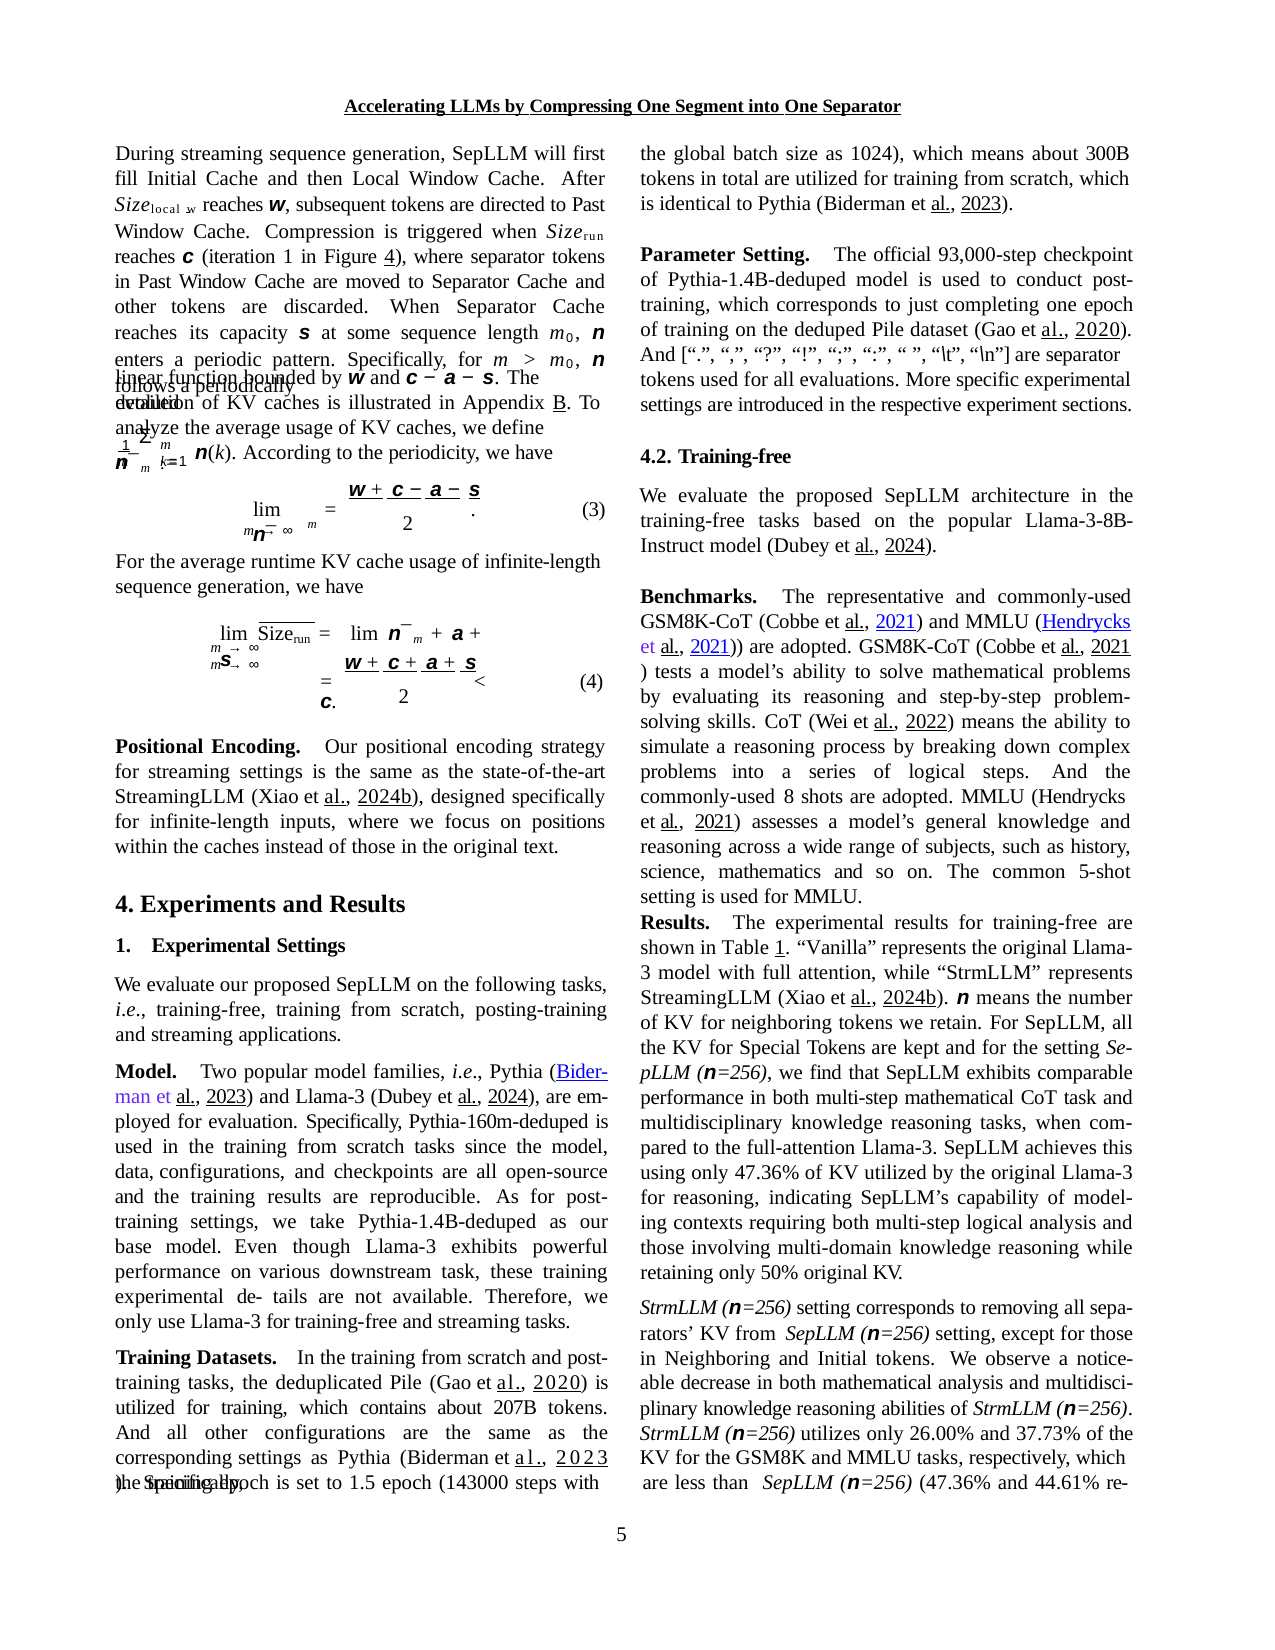

Accelerating LLMs by Compressing One Segment into One Separator
During streaming sequence generation, SepLLM will first fill Initial Cache and then Local Window Cache. After Sizelocal w reaches w, subsequent tokens are directed to Past Window Cache. Compression is triggered when Sizerun reaches c (iteration 1 in Figure 4), where separator tokens in Past Window Cache are moved to Separator Cache and other tokens are discarded. When Separator Cache reaches its capacity s at some sequence length m0, n enters a periodic pattern. Specifically, for m > m0, n follows a periodically
the global batch size as 1024), which means about 300B tokens in total are utilized for training from scratch, which is identical to Pythia (Biderman et al., 2023).

Parameter Setting.  The official 93,000-step checkpoint of Pythia-1.4B-deduped model is used to conduct post- training, which corresponds to just completing one epoch of training on the deduped Pile dataset (Gao et al., 2020).
And [“.”, “,”, “?”, “!”, “;”, “:”, “ ”, “\t”, “\n”] are separator
linear function bounded by w and c − a − s. The detailed
tokens used for all evaluations. More specific experimental settings are introduced in the respective experiment sections.
evolution of KV caches is illustrated in Appendix B. To
analyze the average usage of KV caches, we define n¯m :=
Σ
m k=1
 1
m
n(k). According to the periodicity, we have
4.2. Training-free
w + c − a − s
=	.	(3)
We evaluate the proposed SepLLM architecture in the training-free tasks based on the popular Llama-3-8B- Instruct model (Dubey et al., 2024).
lim n¯
2
m→∞ m
For the average runtime KV cache usage of infinite-length sequence generation, we have
Benchmarks.  The representative and commonly-used GSM8K-CoT (Cobbe et al., 2021) and MMLU (Hendrycks et al., 2021)) are adopted. GSM8K-CoT (Cobbe et al., 2021) tests a model’s ability to solve mathematical problems by evaluating its reasoning and step-by-step problem-solving skills. CoT (Wei et al., 2022) means the ability to simulate a reasoning process by breaking down complex problems into a series of logical steps. And the commonly-used 8 shots are adopted. MMLU (Hendrycks et al., 2021) assesses a model’s general knowledge and reasoning across a wide range of subjects, such as history, science, mathematics and so on. The common 5-shot setting is used for MMLU.
lim Sizerun =  lim n¯m + a + s

m→∞	m→∞
w + c + a + s
=	< c.
(4)
2
Positional Encoding.  Our positional encoding strategy for streaming settings is the same as the state-of-the-art StreamingLLM (Xiao et al., 2024b), designed specifically for infinite-length inputs, where we focus on positions within the caches instead of those in the original text.
Experiments and Results
Experimental Settings
We evaluate our proposed SepLLM on the following tasks, i.e., training-free, training from scratch, posting-training and streaming applications.
Model.  Two popular model families, i.e., Pythia (Bider- man et al., 2023) and Llama-3 (Dubey et al., 2024), are em- ployed for evaluation. Specifically, Pythia-160m-deduped is used in the training from scratch tasks since the model, data, configurations, and checkpoints are all open-source and the training results are reproducible. As for post-training settings, we take Pythia-1.4B-deduped as our base model. Even though Llama-3 exhibits powerful performance on various downstream task, these training experimental de- tails are not available. Therefore, we only use Llama-3 for training-free and streaming tasks.
Training Datasets.  In the training from scratch and post- training tasks, the deduplicated Pile (Gao et al., 2020) is utilized for training, which contains about 207B tokens. And all other configurations are the same as the corresponding settings as Pythia (Biderman et al., 2023).  Specifically,
Results. The experimental results for training-free are shown in Table 1. “Vanilla” represents the original Llama- 3 model with full attention, while “StrmLLM” represents StreamingLLM (Xiao et al., 2024b). n means the number of KV for neighboring tokens we retain. For SepLLM, all the KV for Special Tokens are kept and for the setting Se- pLLM (n=256), we find that SepLLM exhibits comparable performance in both multi-step mathematical CoT task and multidisciplinary knowledge reasoning tasks, when com- pared to the full-attention Llama-3. SepLLM achieves this using only 47.36% of KV utilized by the original Llama-3 for reasoning, indicating SepLLM’s capability of model- ing contexts requiring both multi-step logical analysis and those involving multi-domain knowledge reasoning while retaining only 50% original KV.
StrmLLM (n=256) setting corresponds to removing all sepa- rators’ KV from SepLLM (n=256) setting, except for those in Neighboring and Initial tokens. We observe a notice- able decrease in both mathematical analysis and multidisci- plinary knowledge reasoning abilities of StrmLLM (n=256). StrmLLM (n=256) utilizes only 26.00% and 37.73% of the KV for the GSM8K and MMLU tasks, respectively, which
the training epoch is set to 1.5 epoch (143000 steps with	are less than SepLLM (n=256) (47.36% and 44.61% re-
5